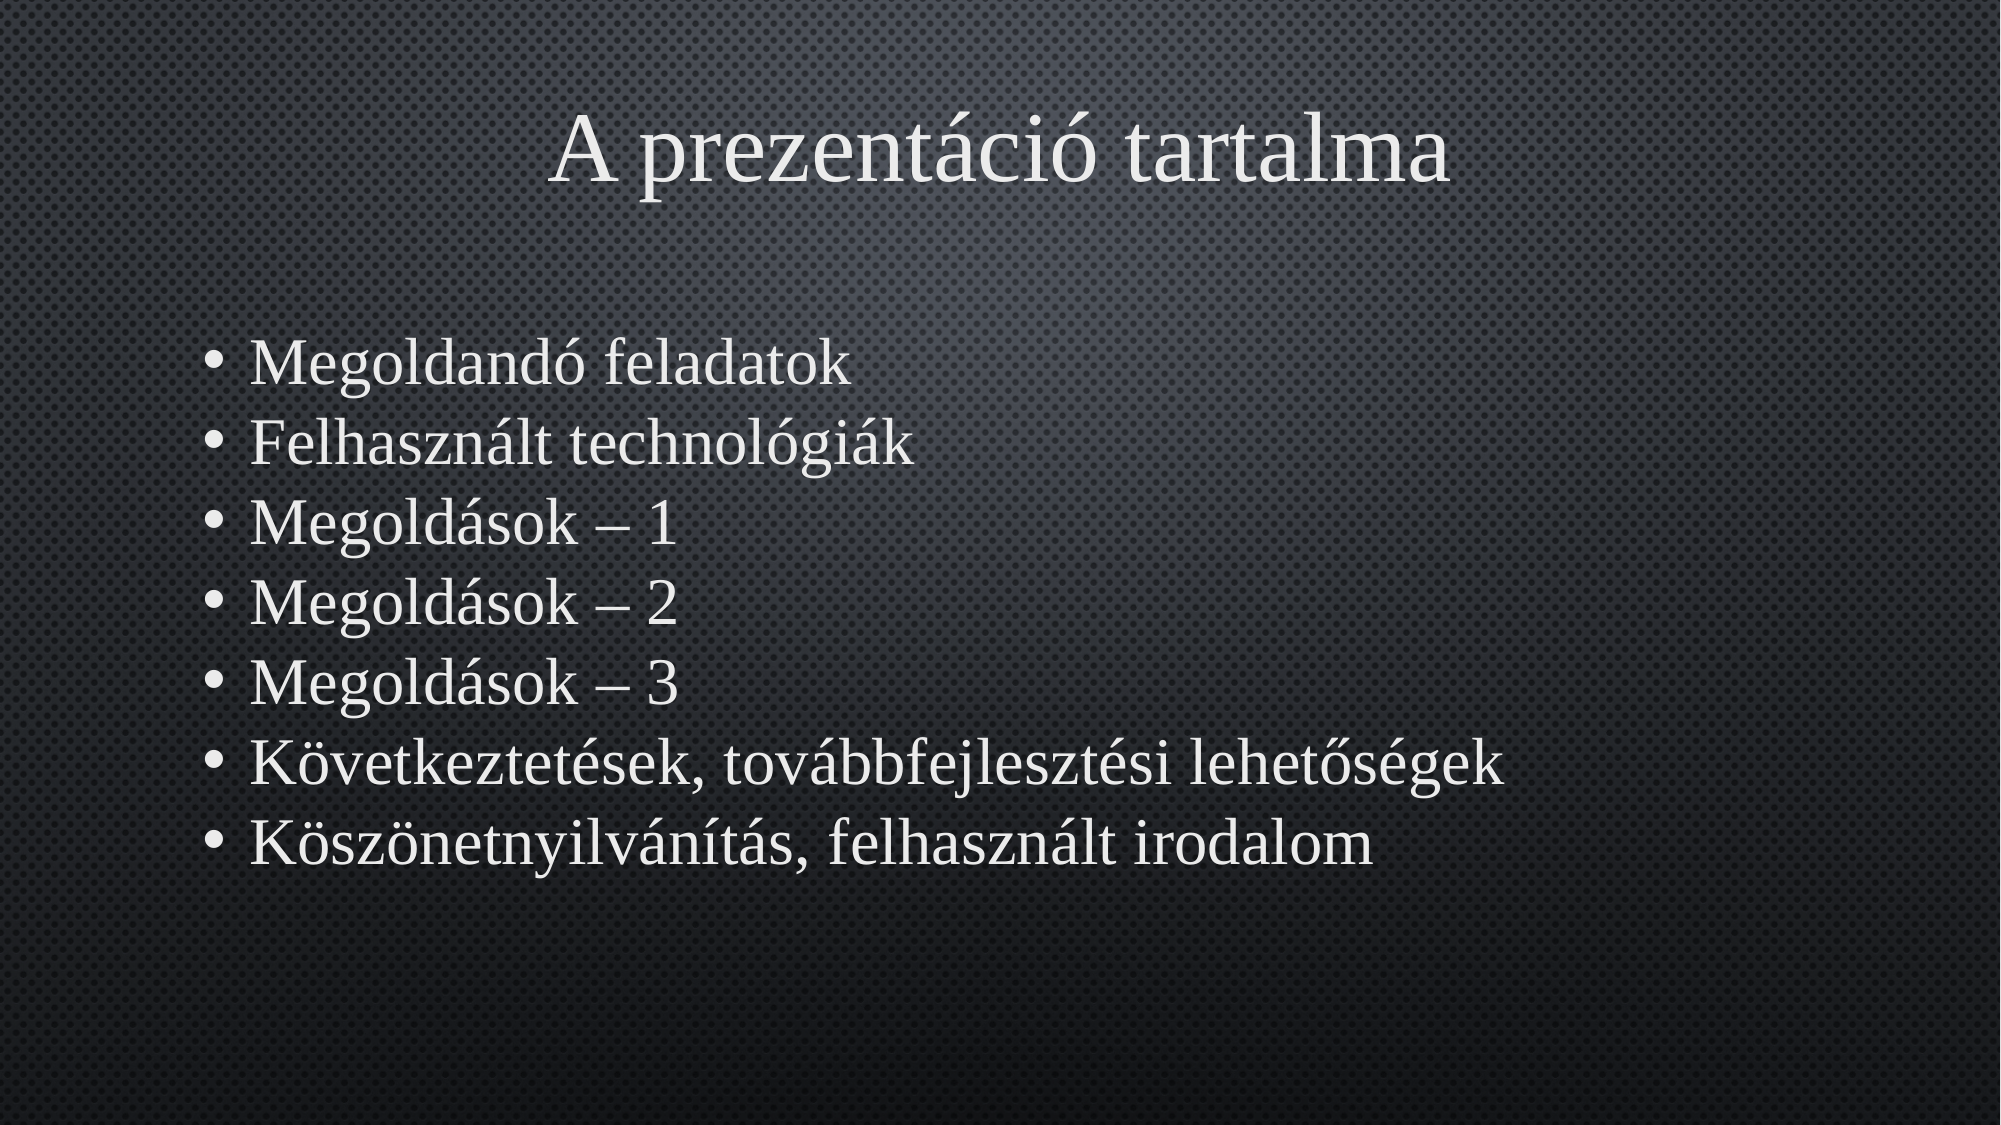

# A prezentáció tartalma
Megoldandó feladatok
Felhasznált technológiák
Megoldások – 1
Megoldások – 2
Megoldások – 3
Következtetések, továbbfejlesztési lehetőségek
Köszönetnyilvánítás, felhasznált irodalom